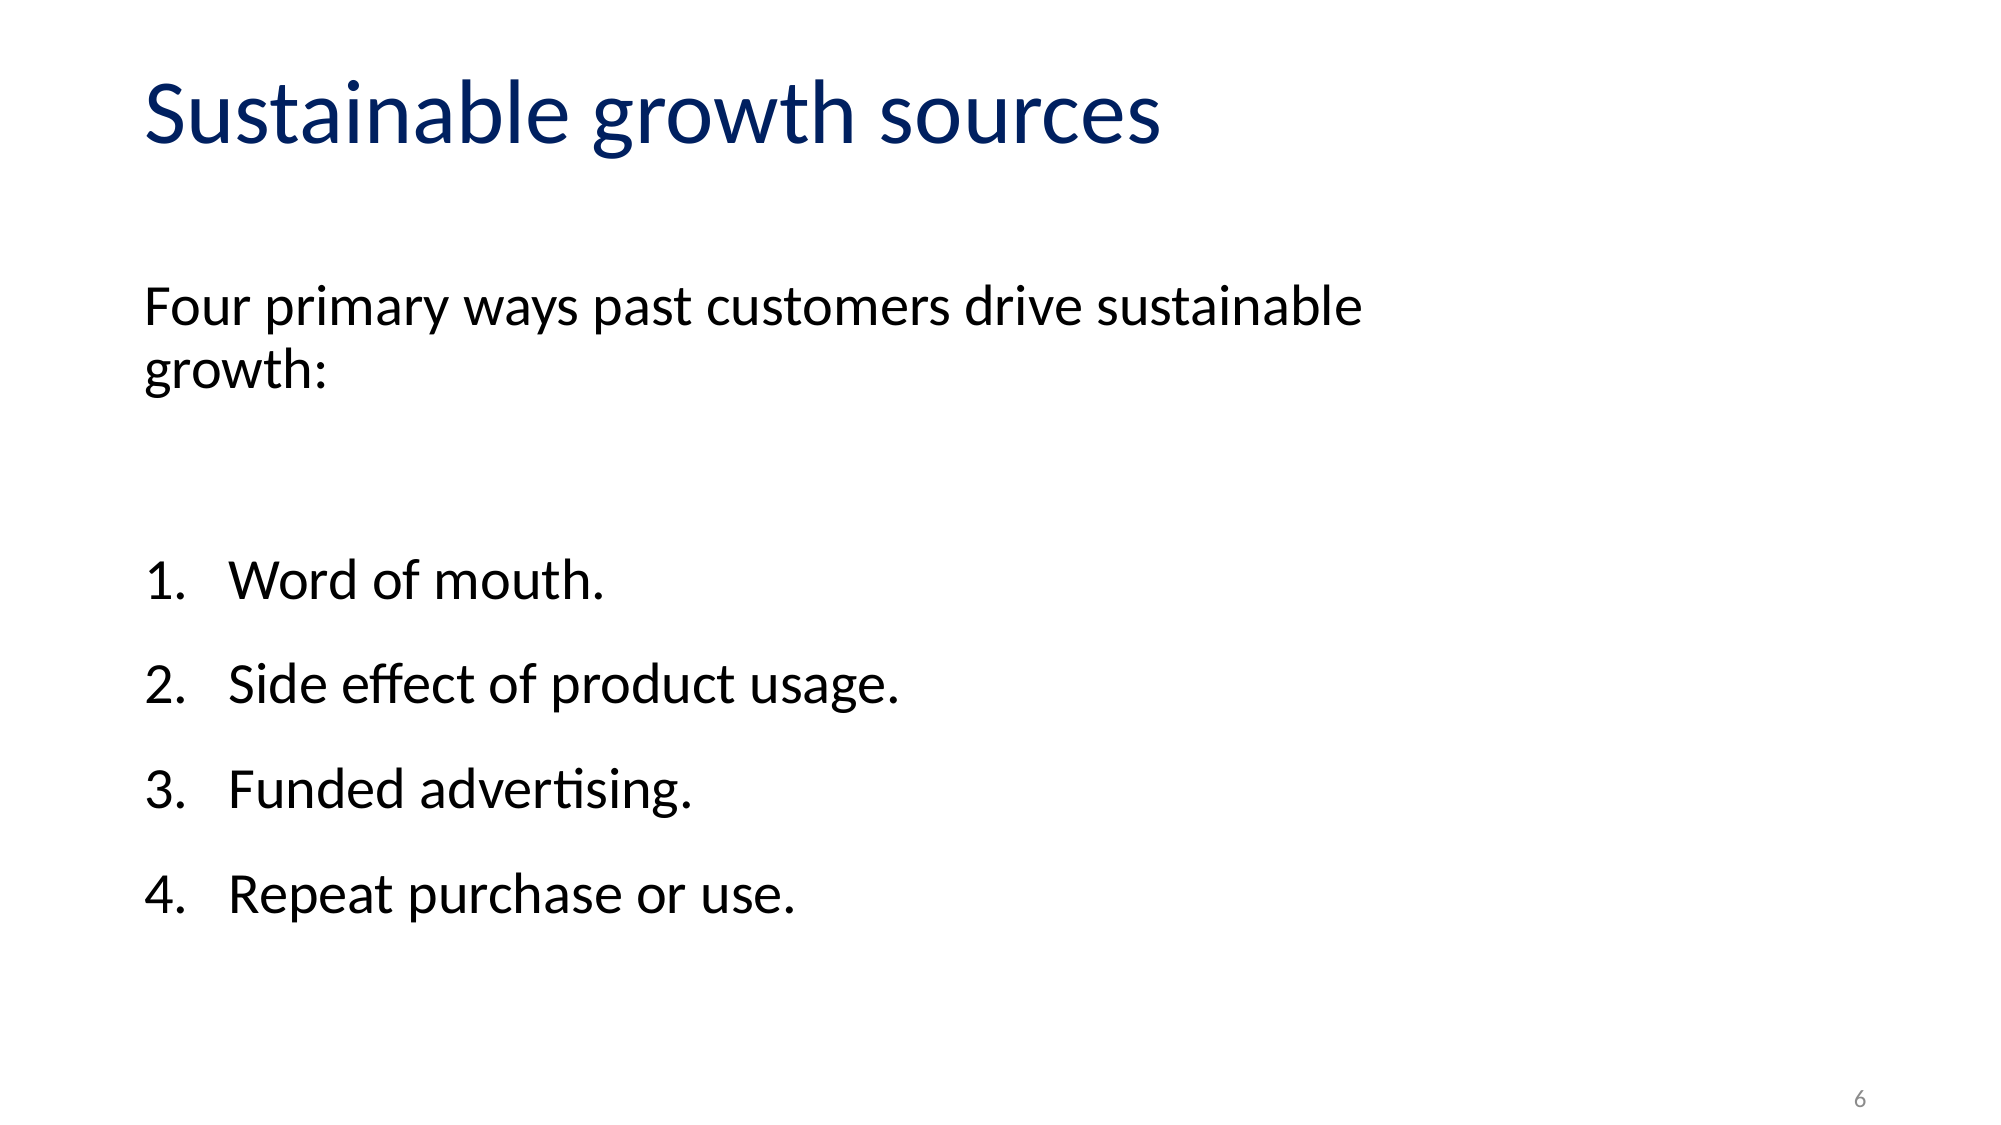

# Sustainable growth sources
Four primary ways past customers drive sustainable growth:

Word of mouth.
Side effect of product usage.
Funded advertising.
Repeat purchase or use.
6
6